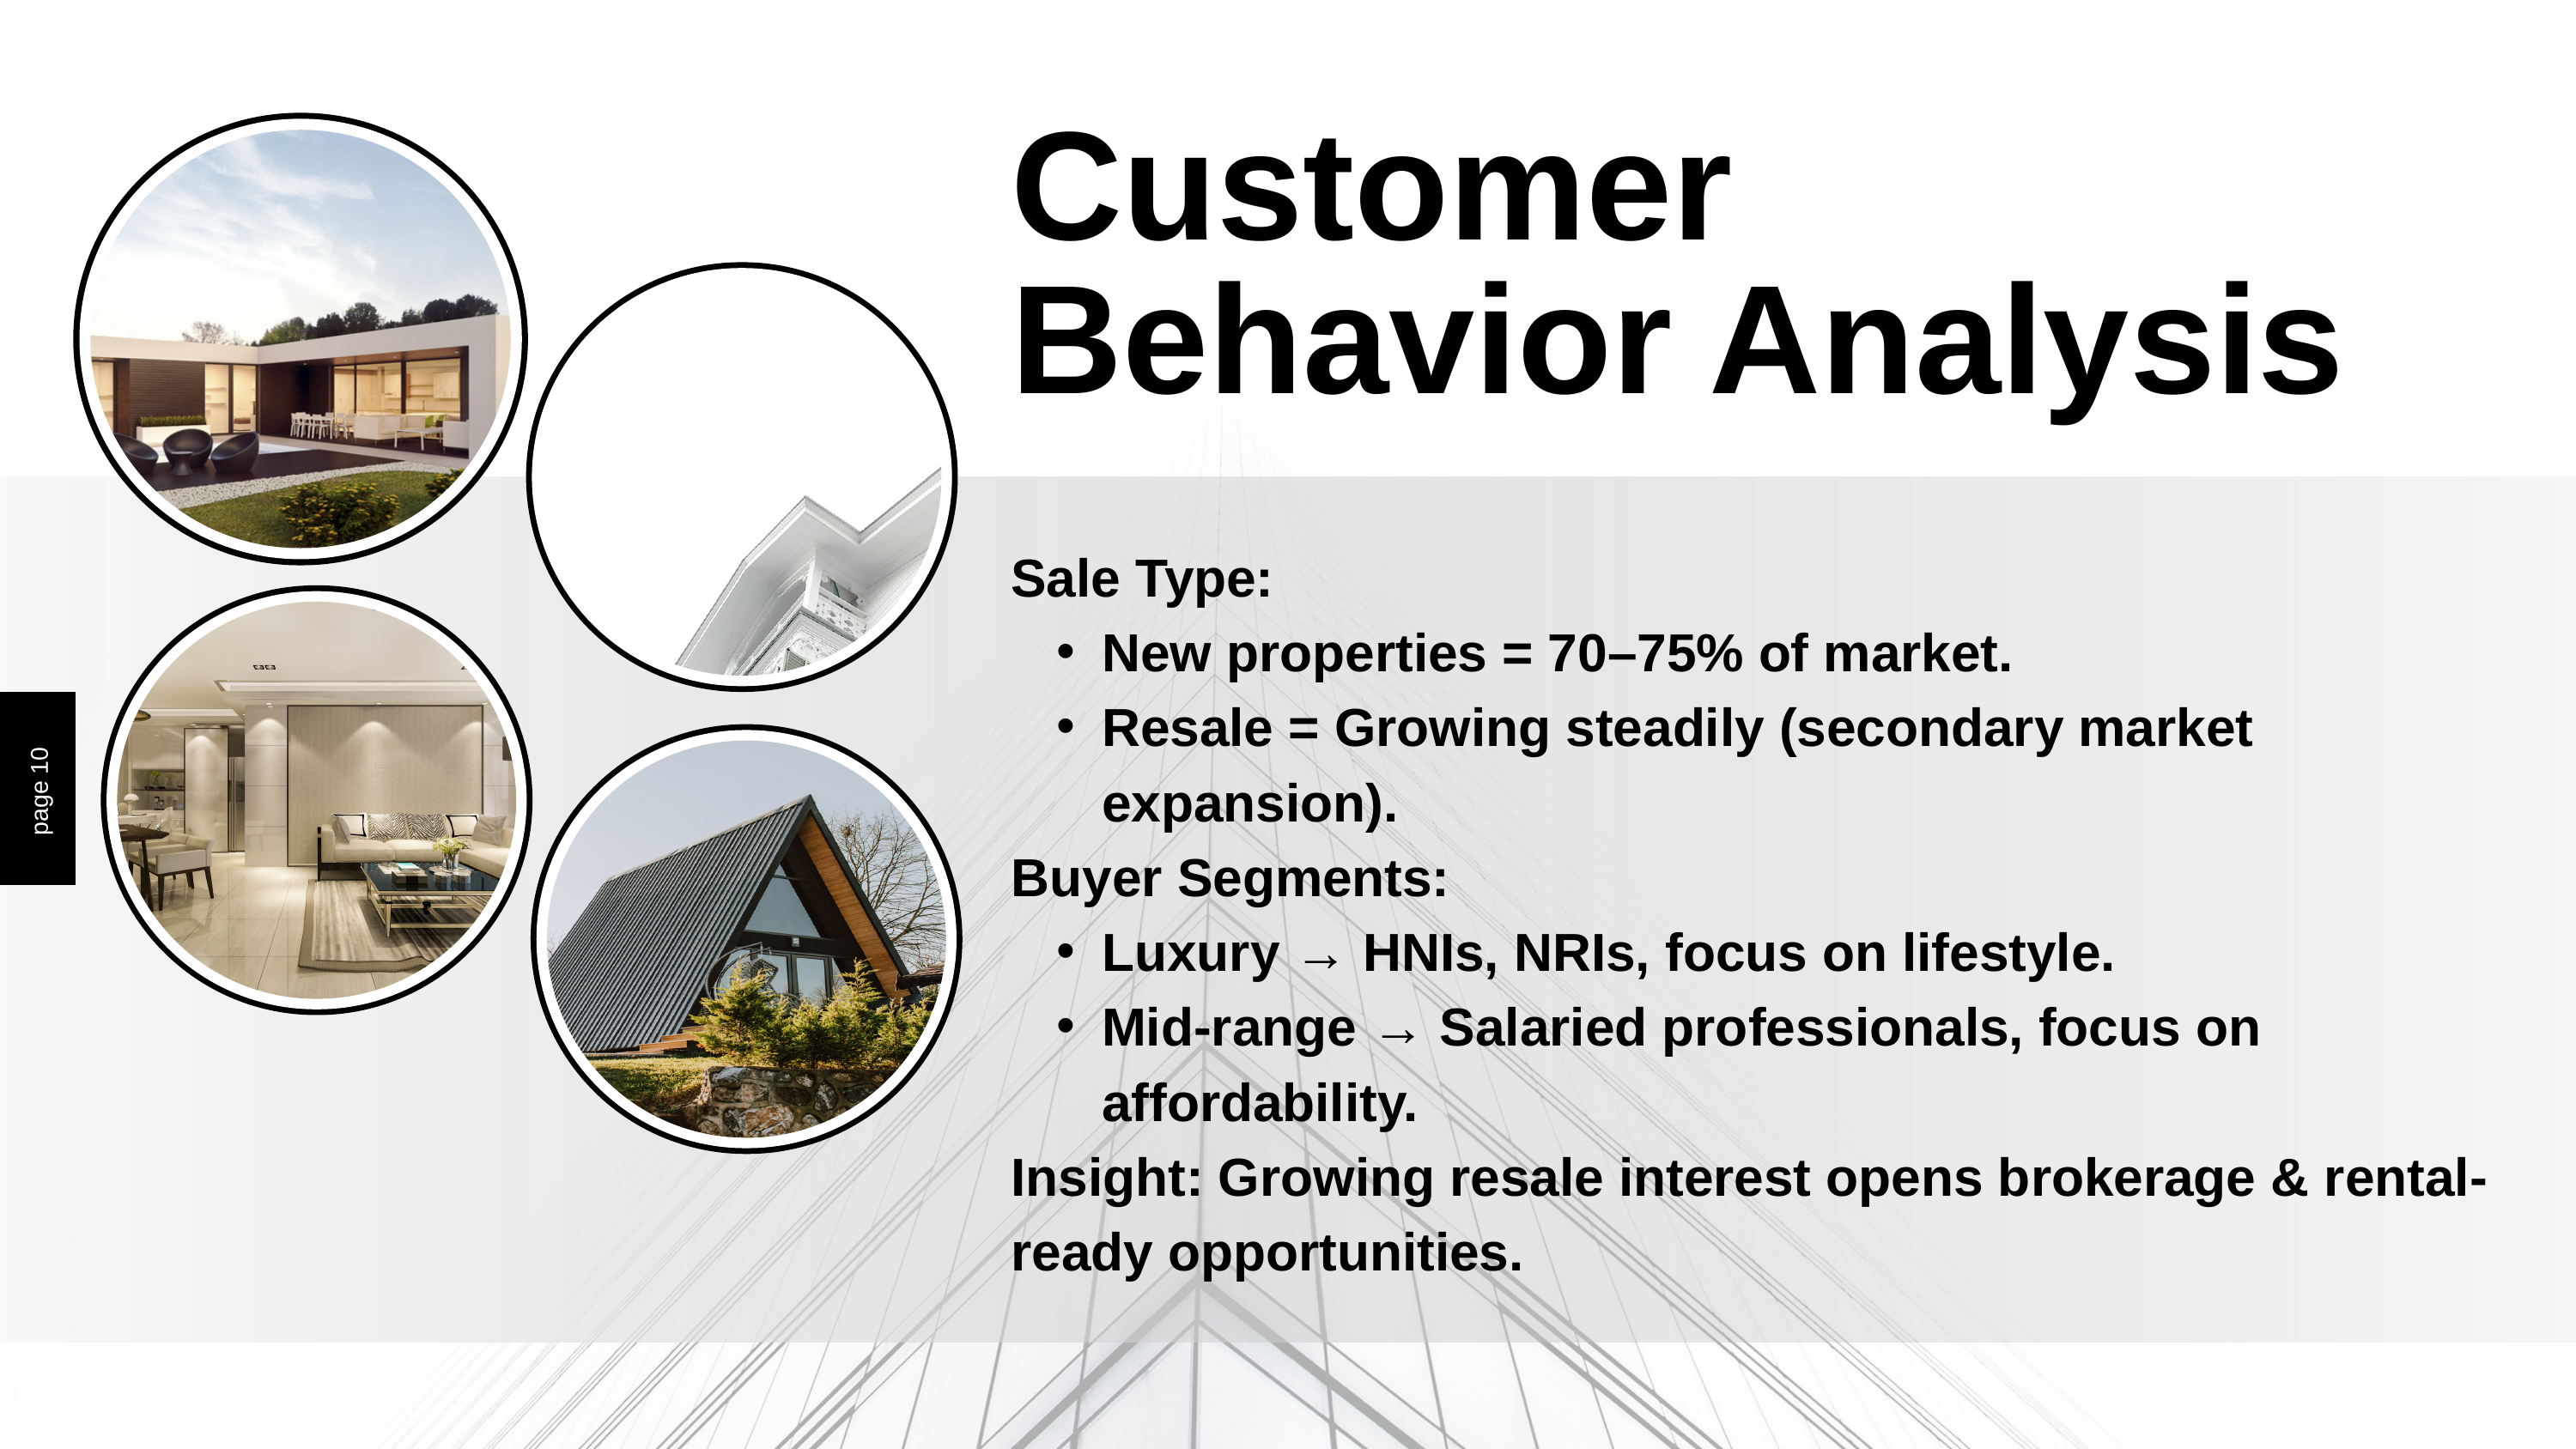

Customer Behavior Analysis

Sale Type:
New properties = 70–75% of market.
Resale = Growing steadily (secondary market expansion).
Buyer Segments:
Luxury → HNIs, NRIs, focus on lifestyle.
Mid-range → Salaried professionals, focus on affordability.
Insight: Growing resale interest opens brokerage & rental-ready opportunities.

page 10